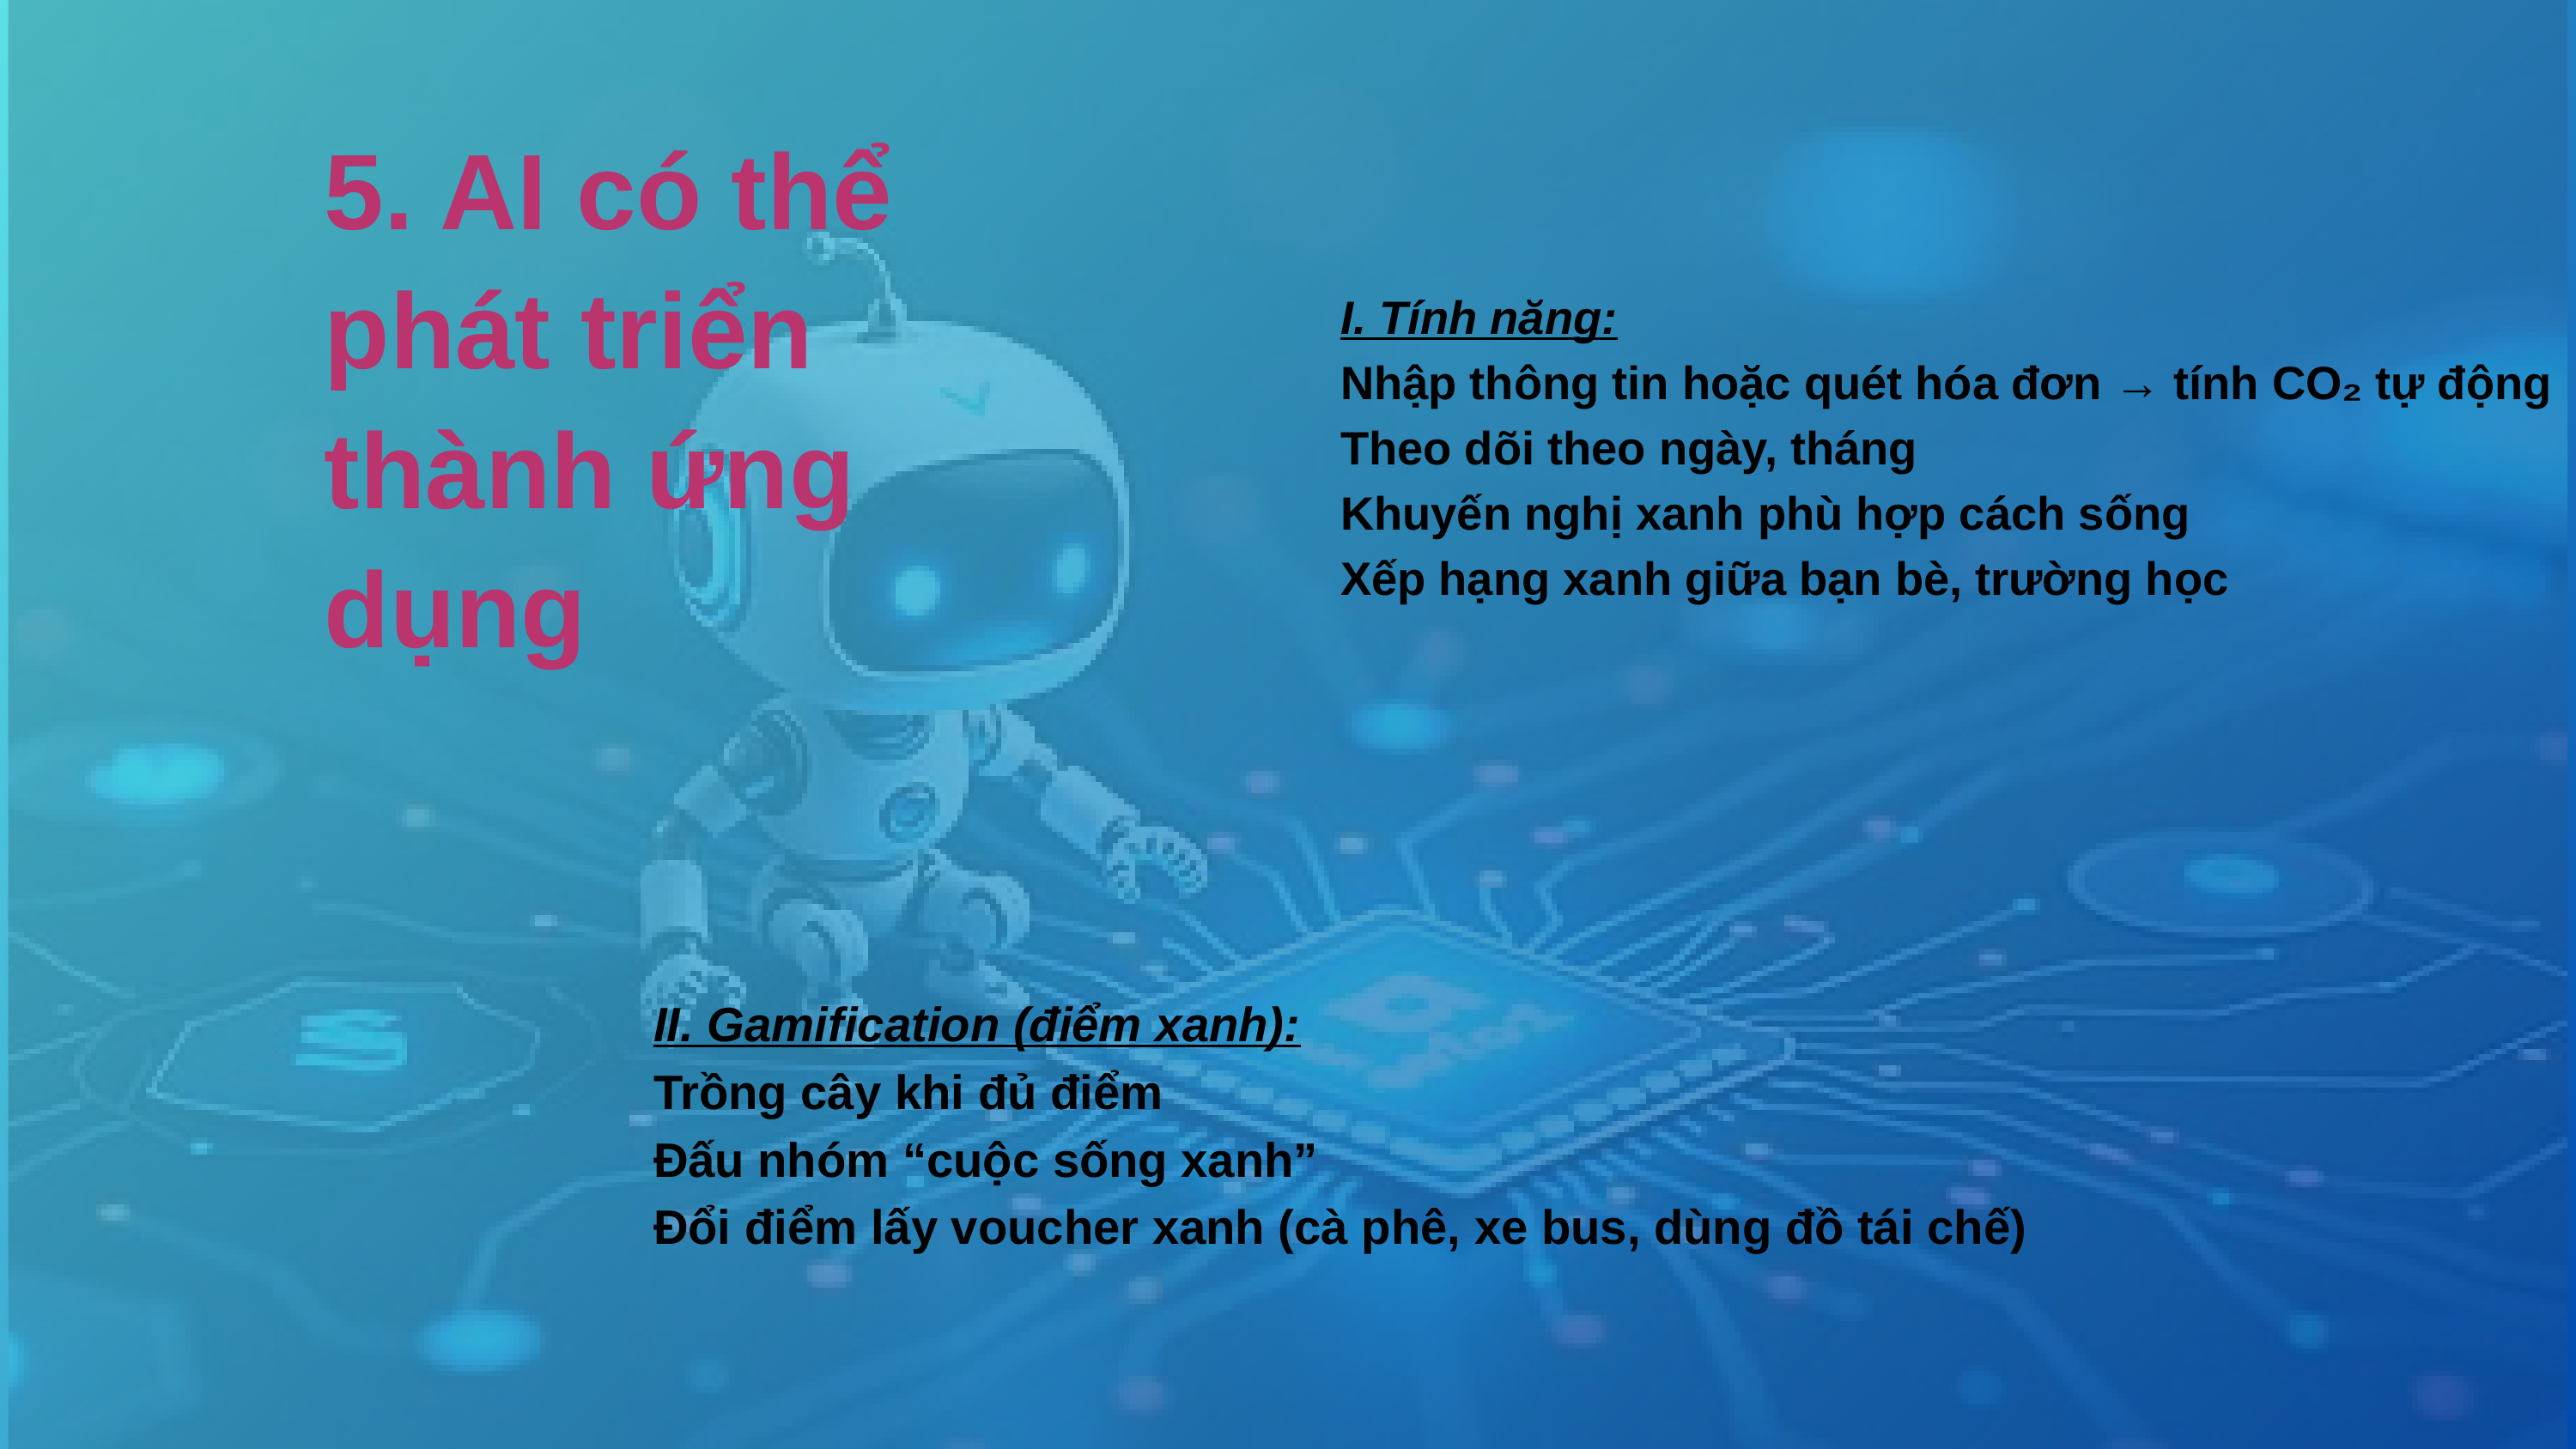

5. AI có thể phát triển thành ứng dụng
I. Tính năng:
Nhập thông tin hoặc quét hóa đơn → tính CO₂ tự động
Theo dõi theo ngày, tháng
Khuyến nghị xanh phù hợp cách sống
Xếp hạng xanh giữa bạn bè, trường học

II. Gamification (điểm xanh):
Trồng cây khi đủ điểm
Đấu nhóm “cuộc sống xanh”
Đổi điểm lấy voucher xanh (cà phê, xe bus, dùng đồ tái chế)